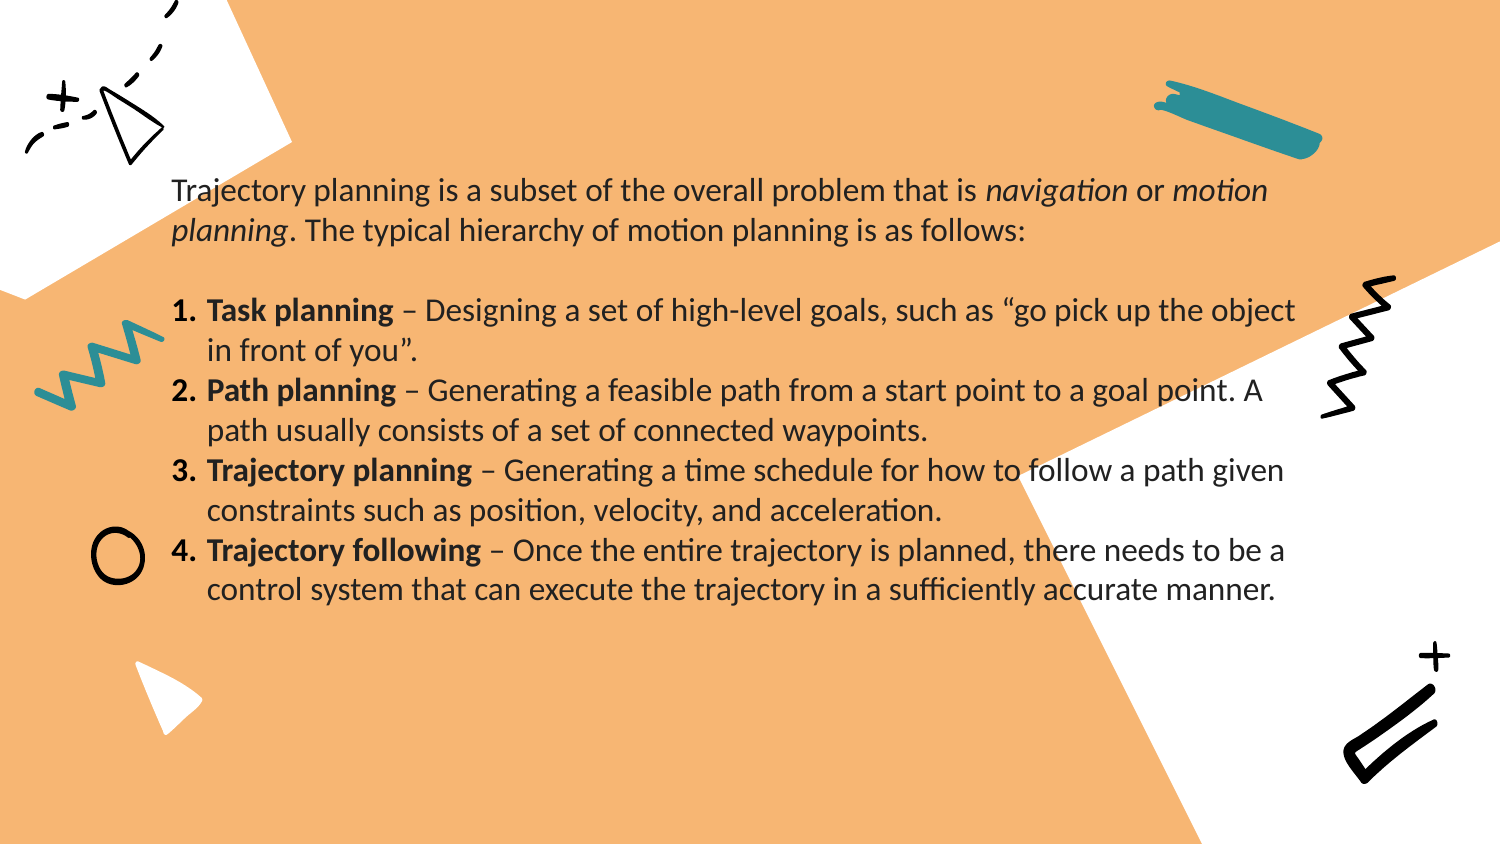

Trajectory planning is a subset of the overall problem that is navigation or motion planning. The typical hierarchy of motion planning is as follows:

Task planning – Designing a set of high-level goals, such as “go pick up the object in front of you”.
Path planning – Generating a feasible path from a start point to a goal point. A path usually consists of a set of connected waypoints.
Trajectory planning – Generating a time schedule for how to follow a path given constraints such as position, velocity, and acceleration.
Trajectory following – Once the entire trajectory is planned, there needs to be a control system that can execute the trajectory in a sufficiently accurate manner.